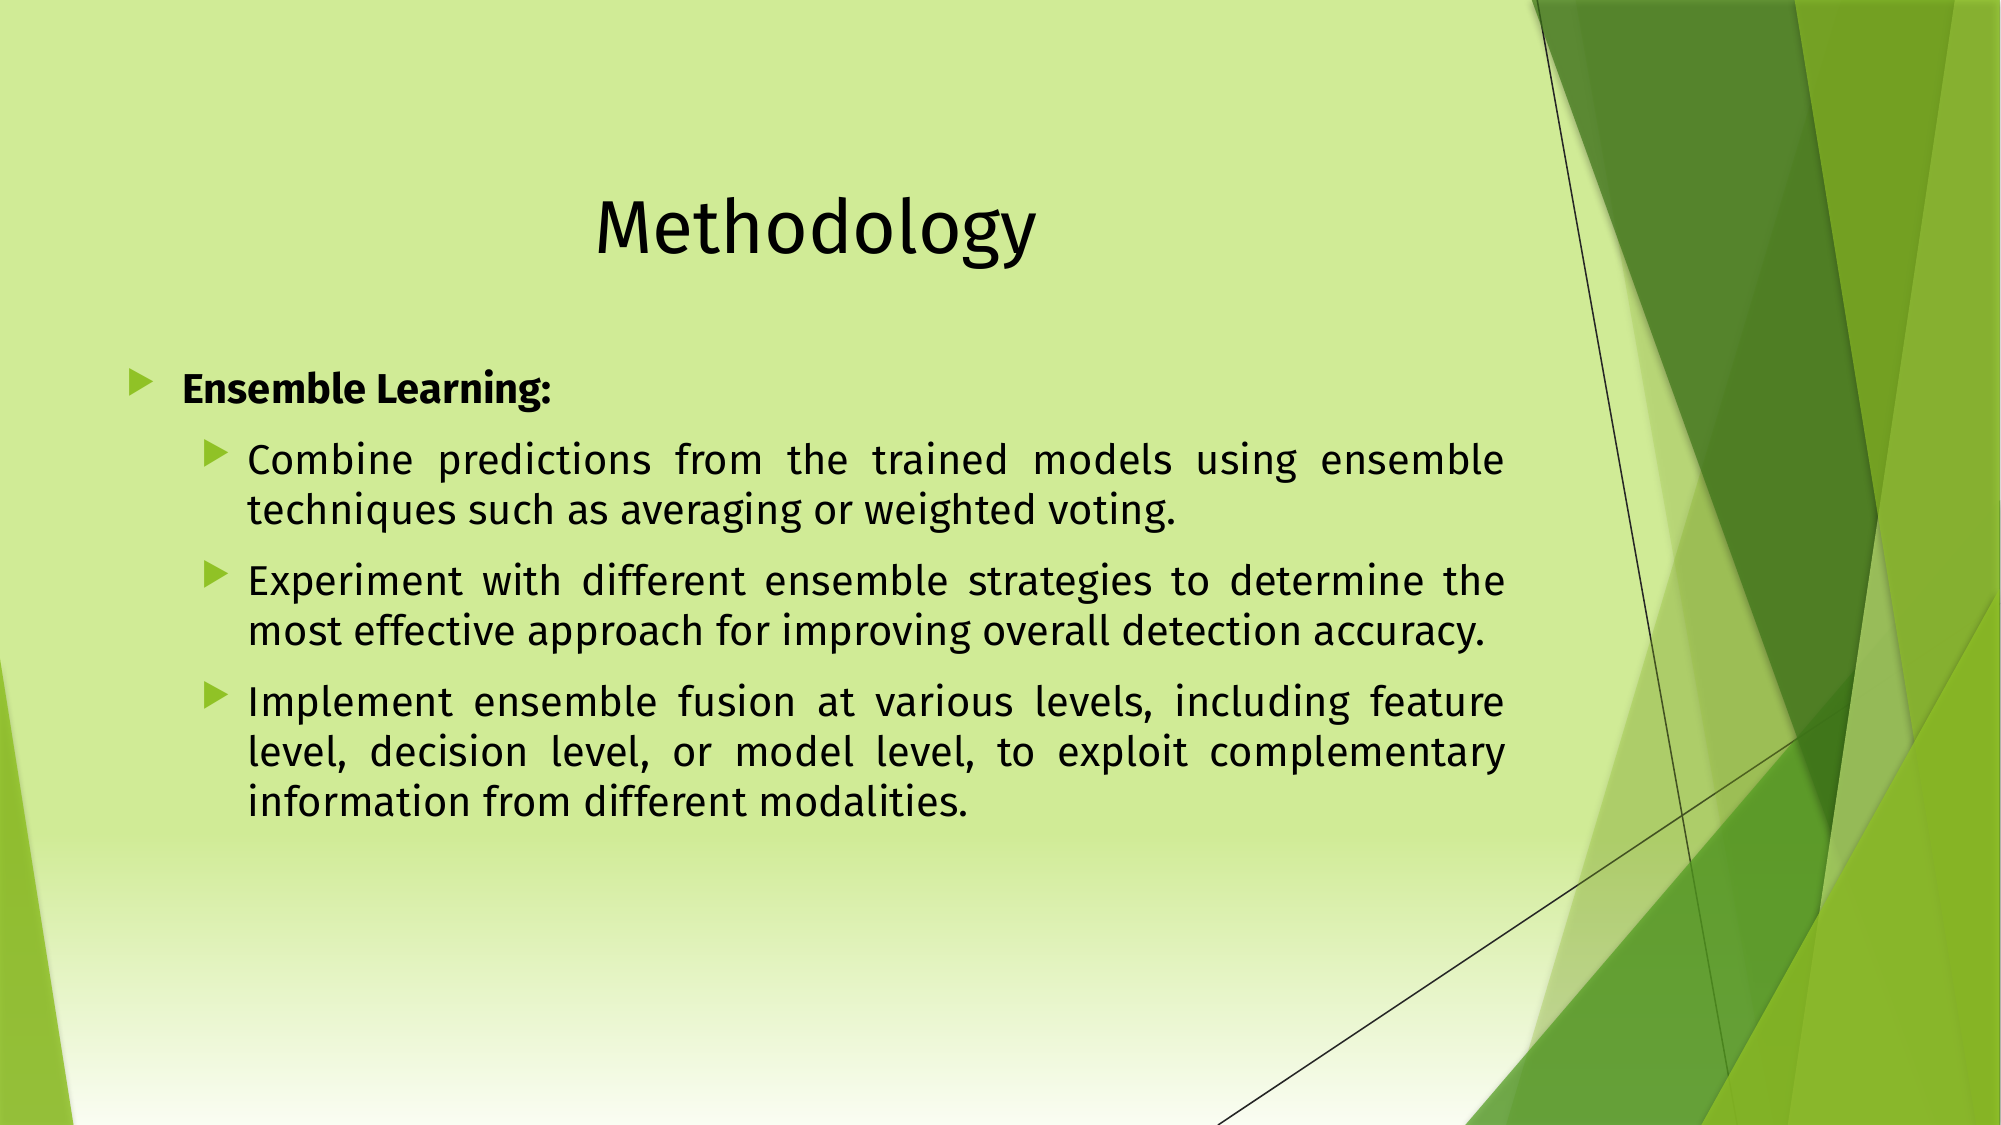

# Methodology
Ensemble Learning:
Combine predictions from the trained models using ensemble techniques such as averaging or weighted voting.
Experiment with different ensemble strategies to determine the most effective approach for improving overall detection accuracy.
Implement ensemble fusion at various levels, including feature level, decision level, or model level, to exploit complementary information from different modalities.